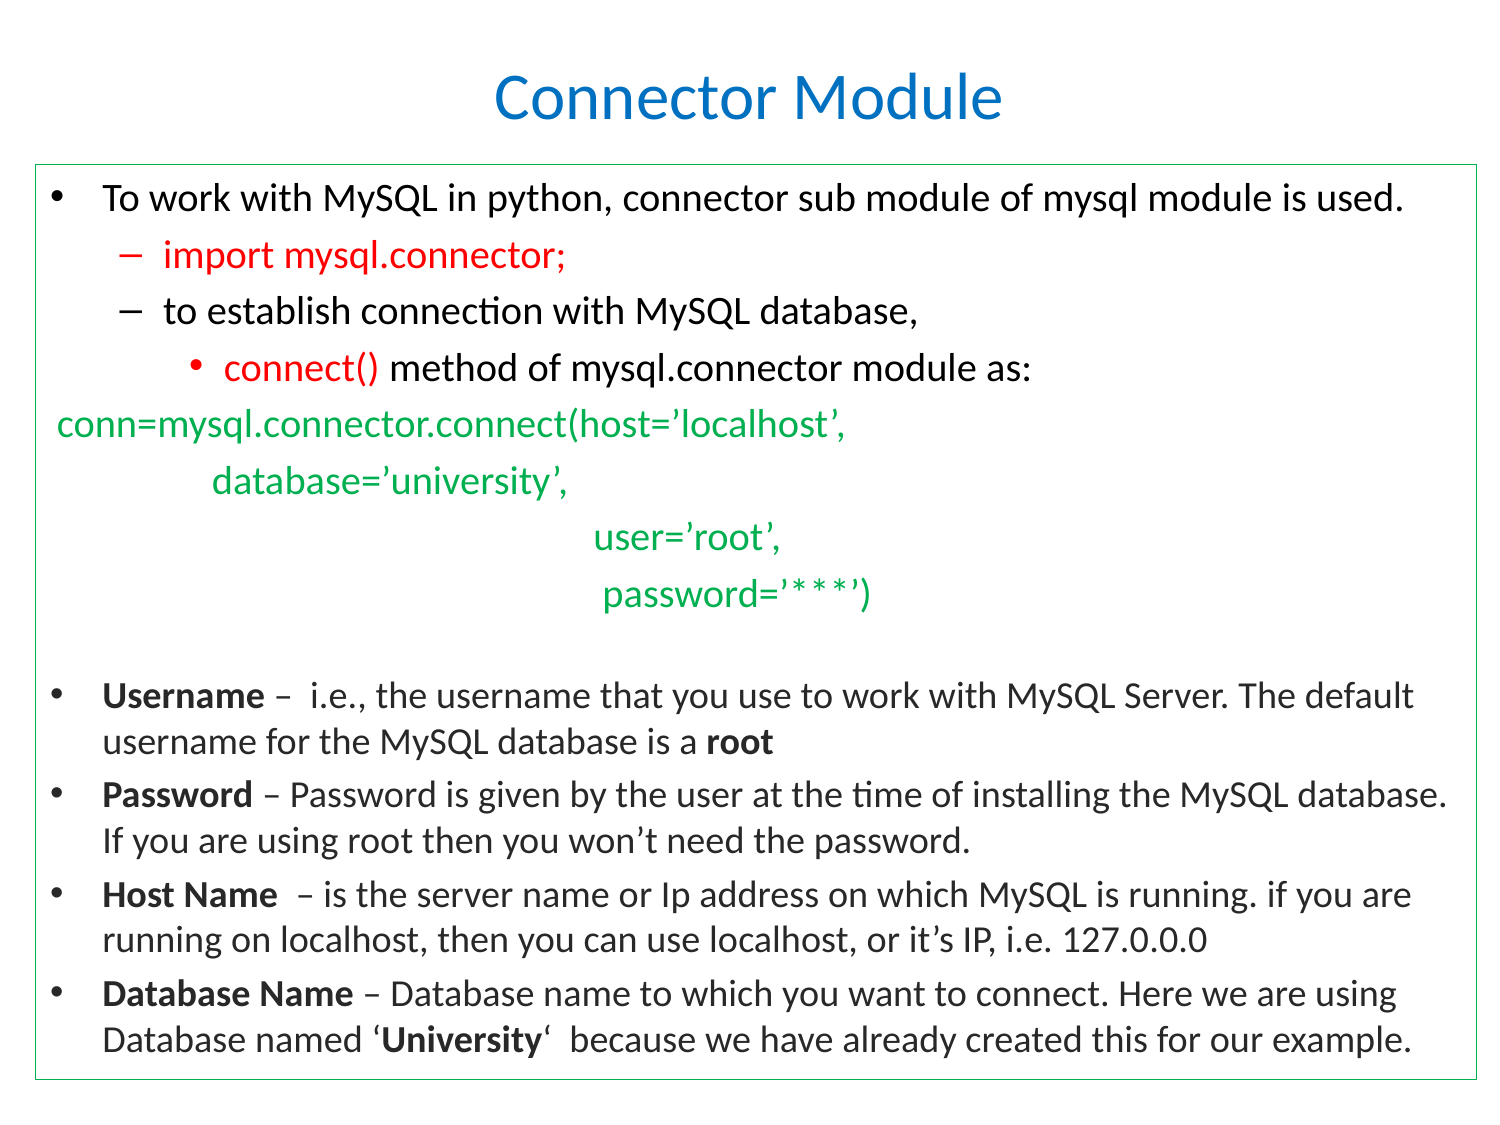

# Connector Module
To work with MySQL in python, connector sub module of mysql module is used.
import mysql.connector;
to establish connection with MySQL database,
connect() method of mysql.connector module as:
conn=mysql.connector.connect(host=’localhost’,
				             database=’university’,
                                                          user=’root’,
                                                           password=’***’)

Username –  i.e., the username that you use to work with MySQL Server. The default username for the MySQL database is a root
Password – Password is given by the user at the time of installing the MySQL database. If you are using root then you won’t need the password.
Host Name  – is the server name or Ip address on which MySQL is running. if you are running on localhost, then you can use localhost, or it’s IP, i.e. 127.0.0.0
Database Name – Database name to which you want to connect. Here we are using Database named ‘University‘  because we have already created this for our example.